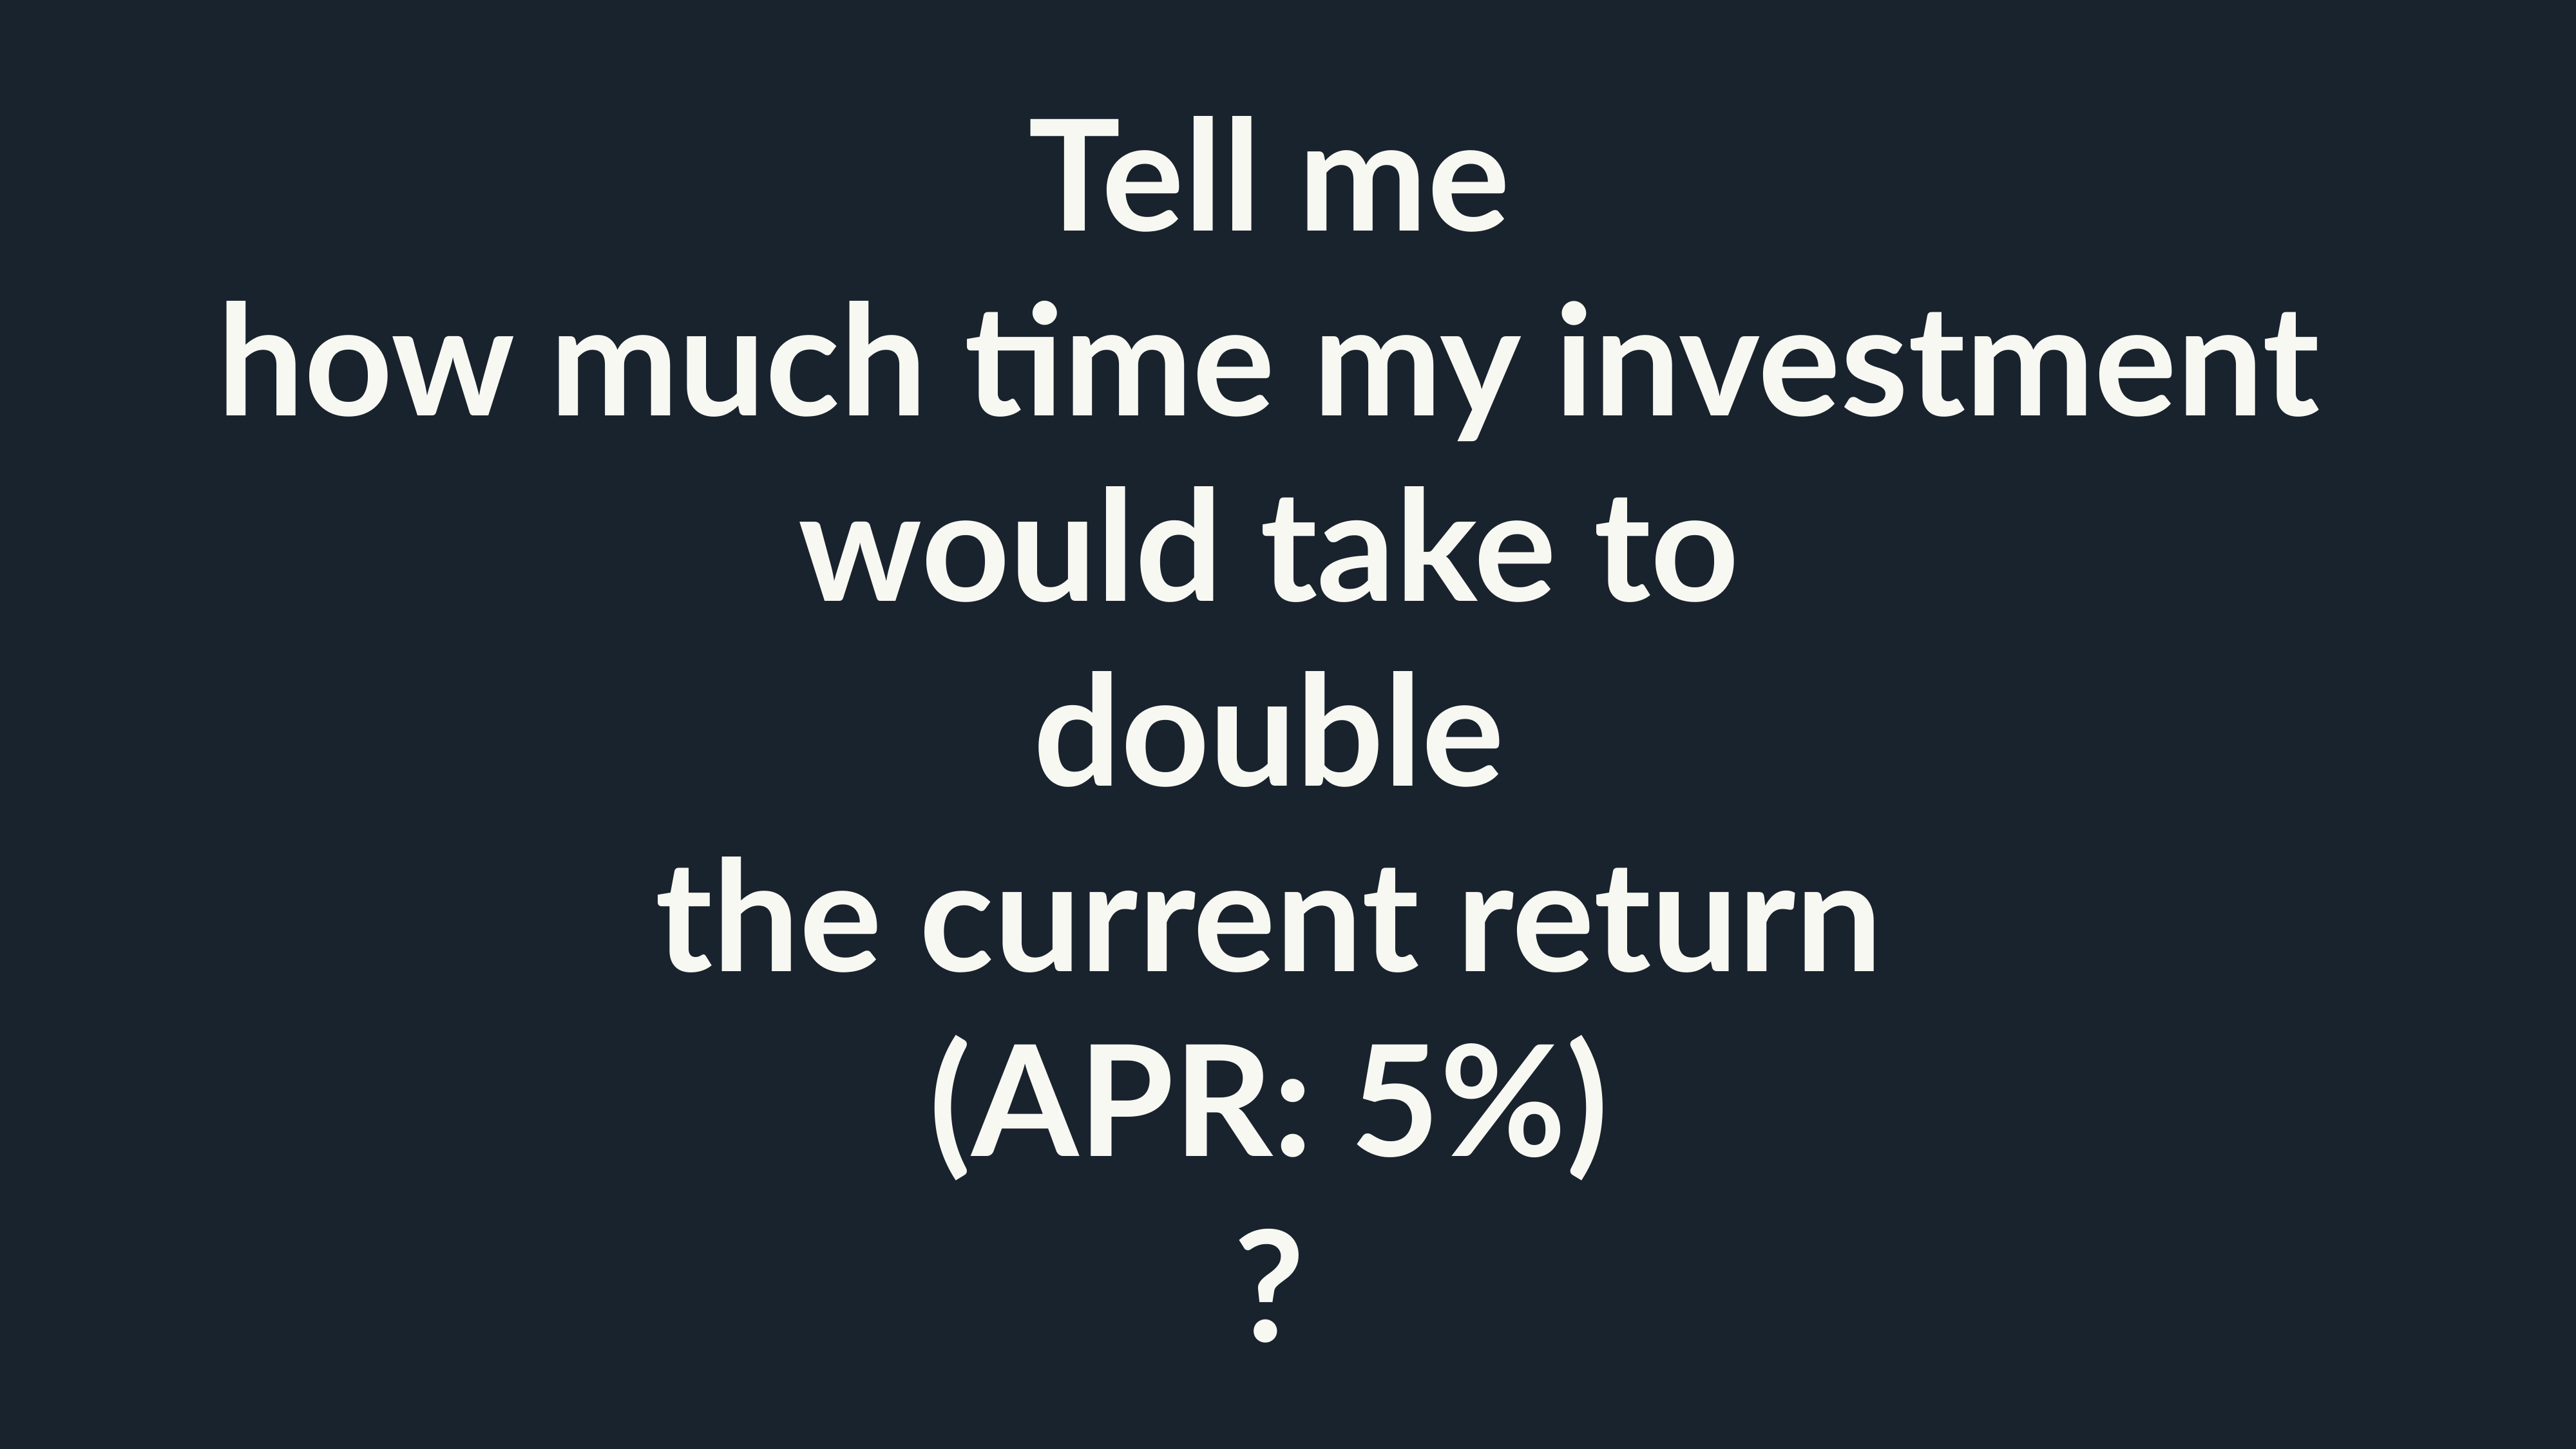

Tell me
how much time my investment
would take to
double
the current return
(APR: 5%)
?